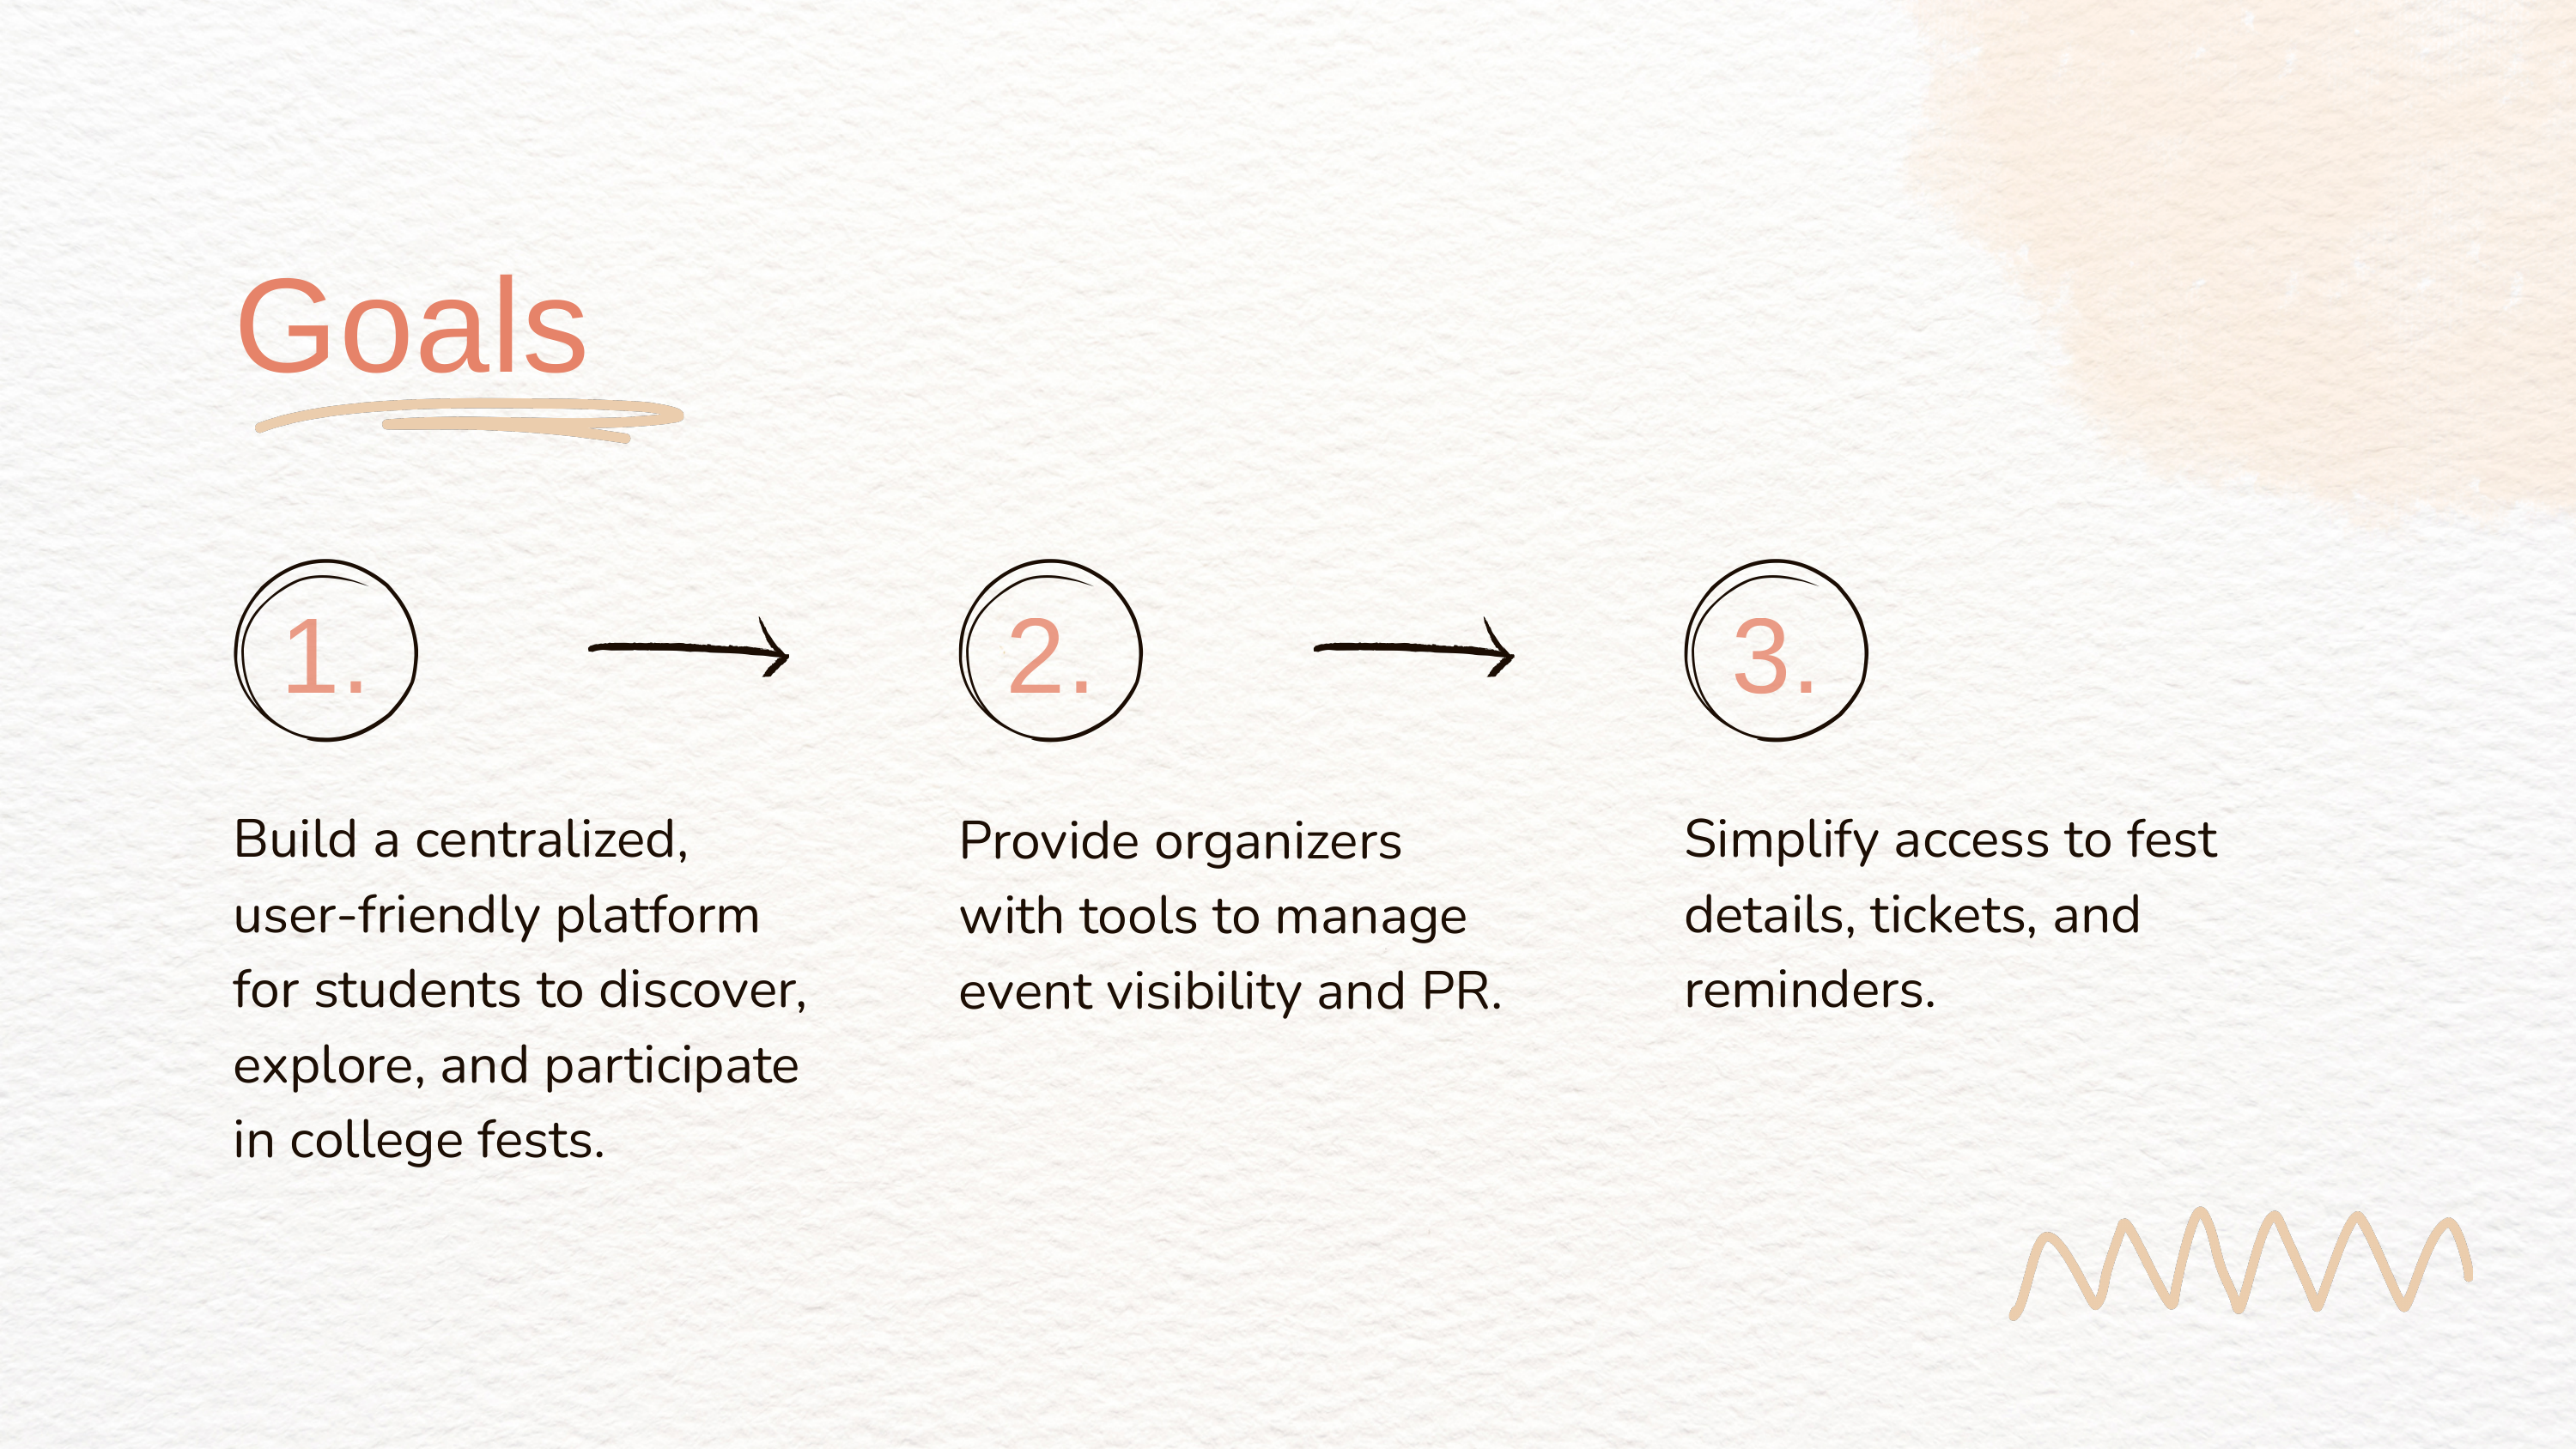

Goals

1.
2.
3.

Build a centralized, user-friendly platform for students to discover, explore, and participate in college fests.

Simplify access to fest details, tickets, and reminders.
Provide organizers with tools to manage event visibility and PR.